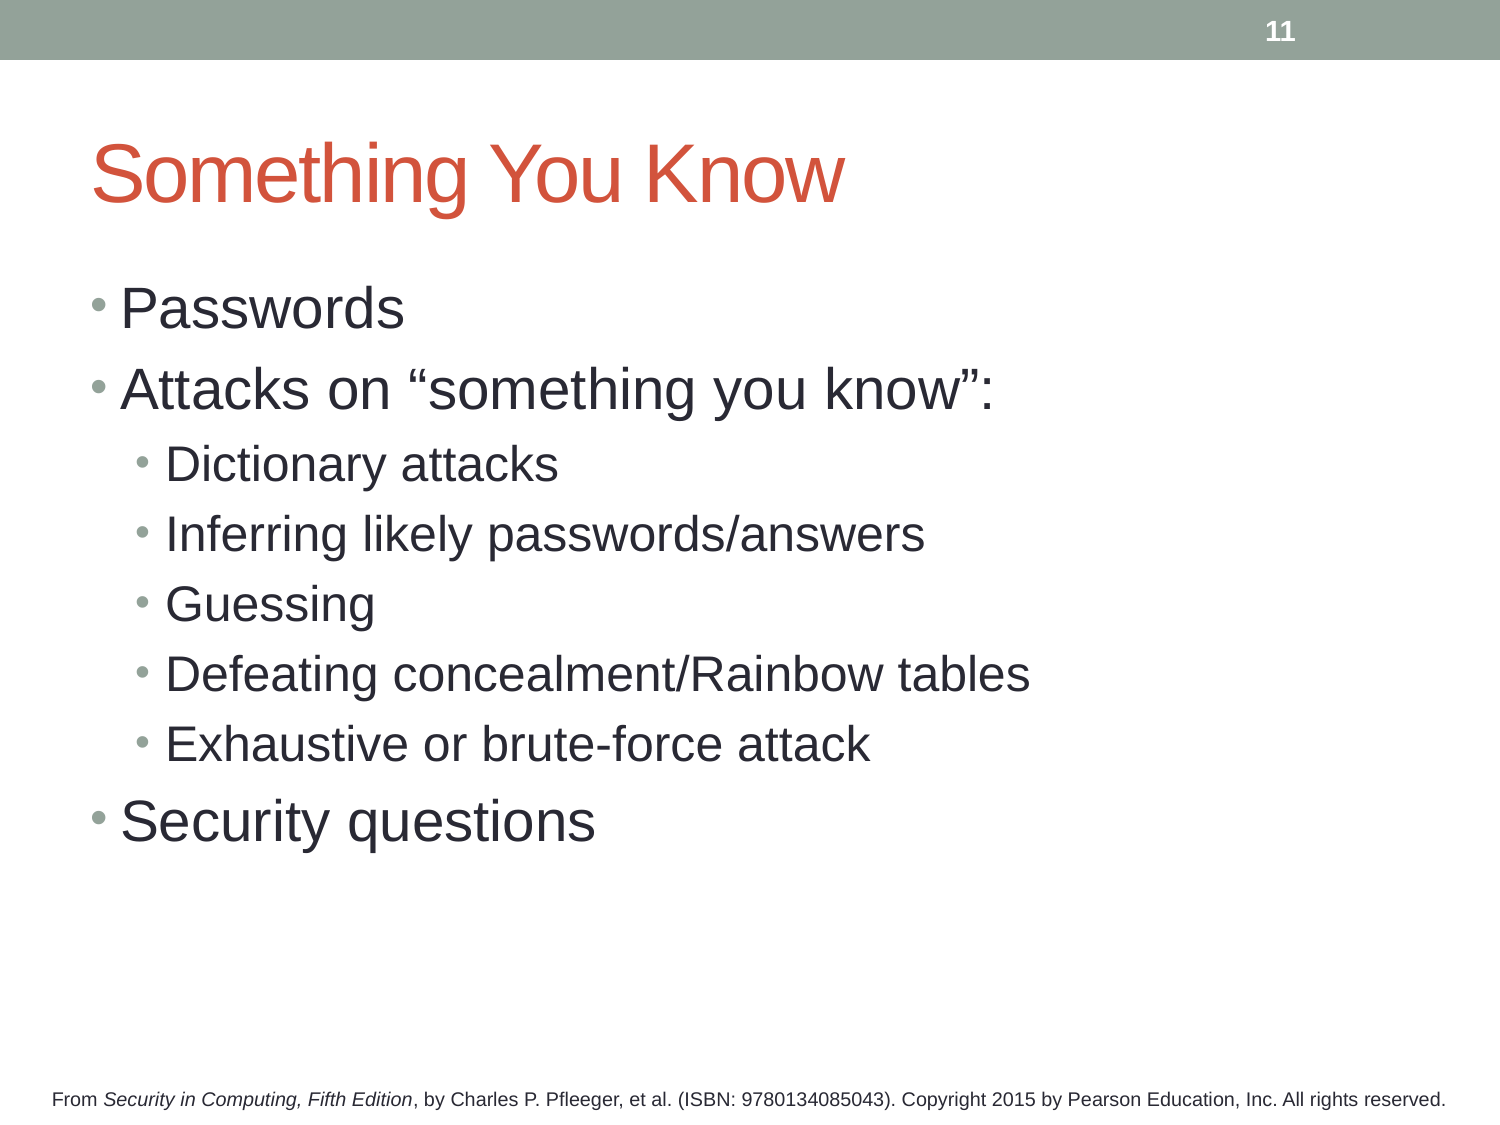

11
# Something You Know
Passwords
Attacks on “something you know”:
Dictionary attacks
Inferring likely passwords/answers
Guessing
Defeating concealment/Rainbow tables
Exhaustive or brute-force attack
Security questions

From Security in Computing, Fifth Edition, by Charles P. Pfleeger, et al. (ISBN: 9780134085043). Copyright 2015 by Pearson Education, Inc. All rights reserved.